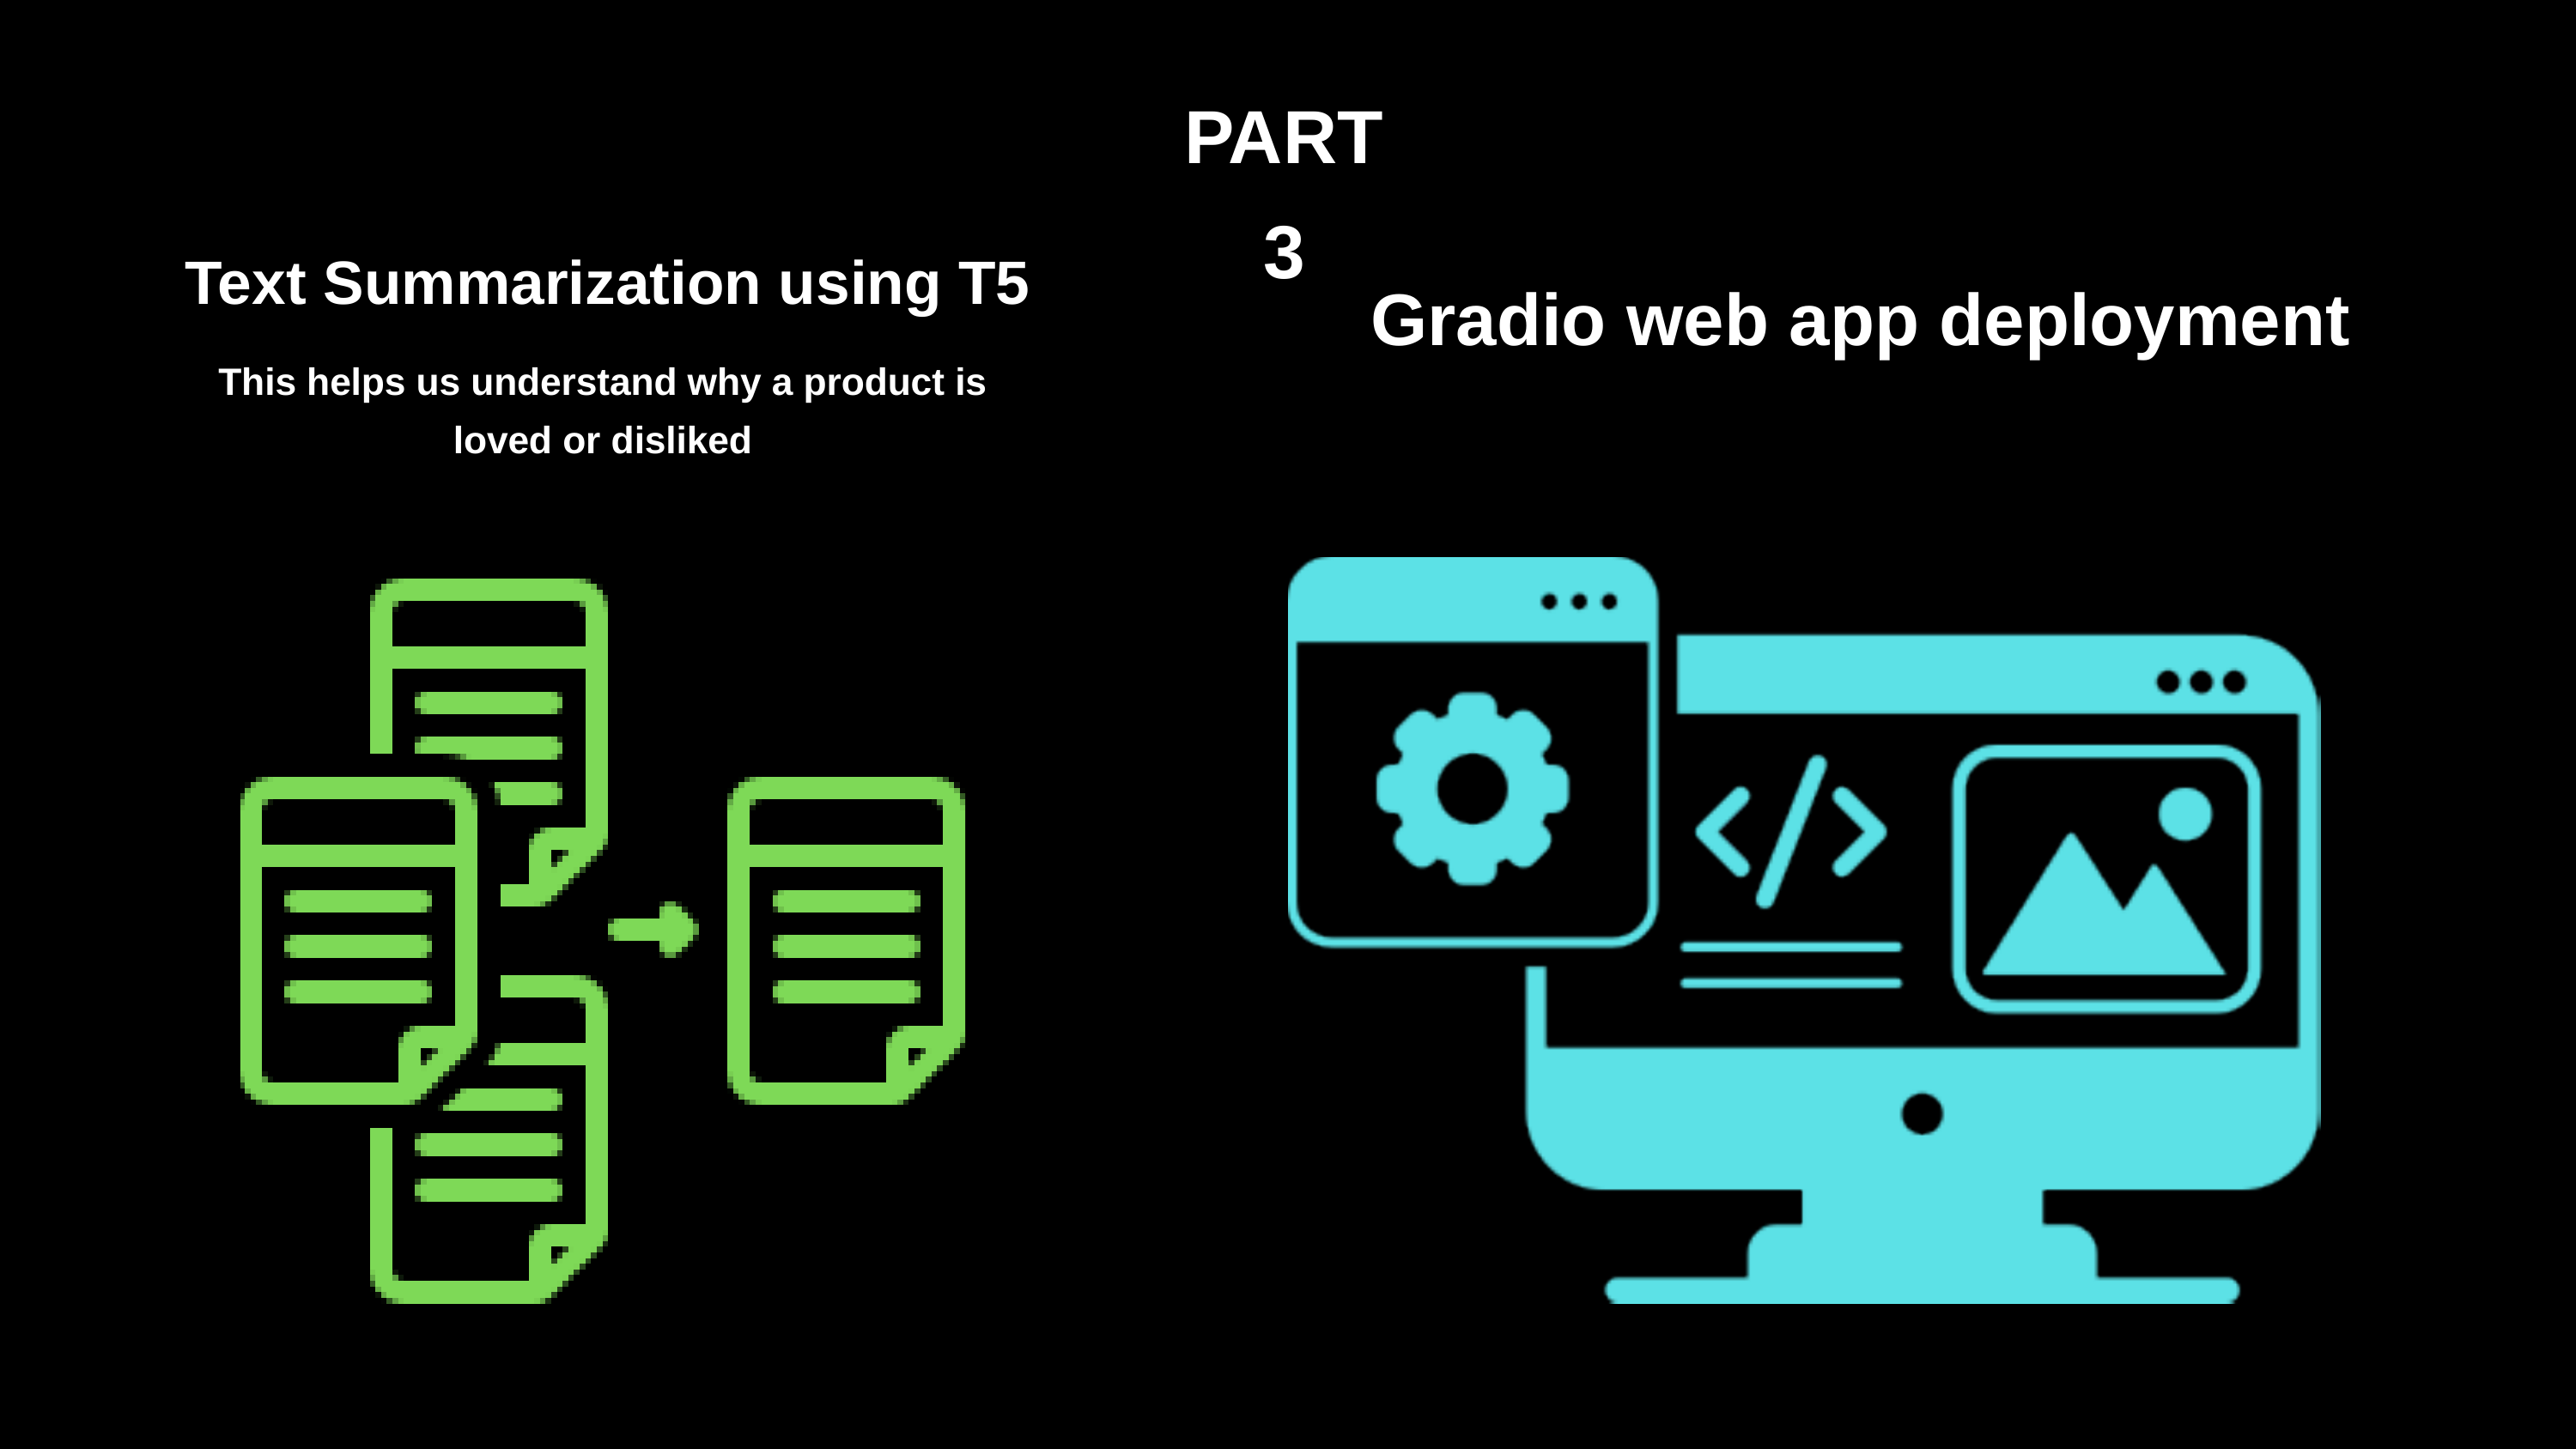

PART 3
Text Summarization using T5
Gradio web app deployment
This helps us understand why a product is loved or disliked